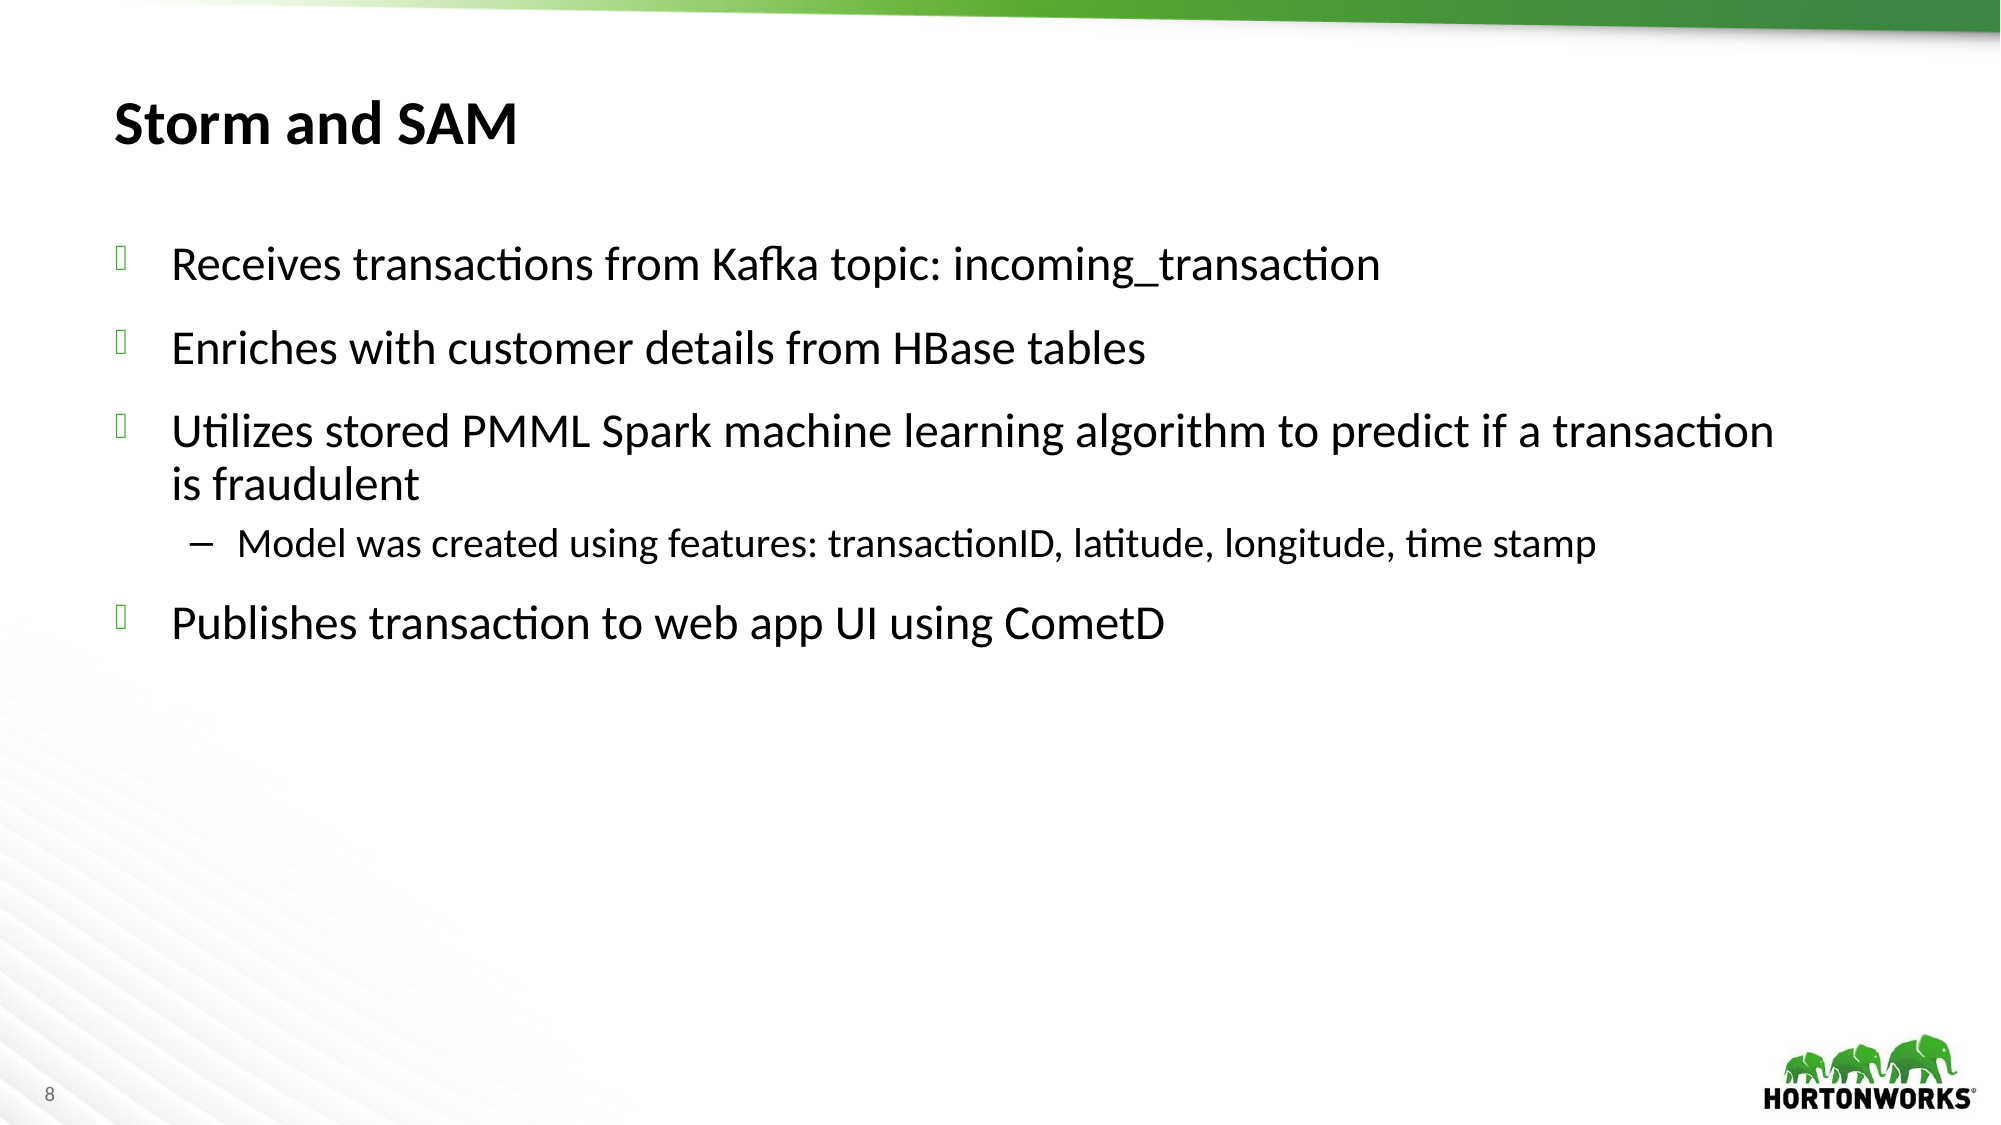

# Storm and SAM
Receives transactions from Kafka topic: incoming_transaction
Enriches with customer details from HBase tables
Utilizes stored PMML Spark machine learning algorithm to predict if a transaction is fraudulent
Model was created using features: transactionID, latitude, longitude, time stamp
Publishes transaction to web app UI using CometD